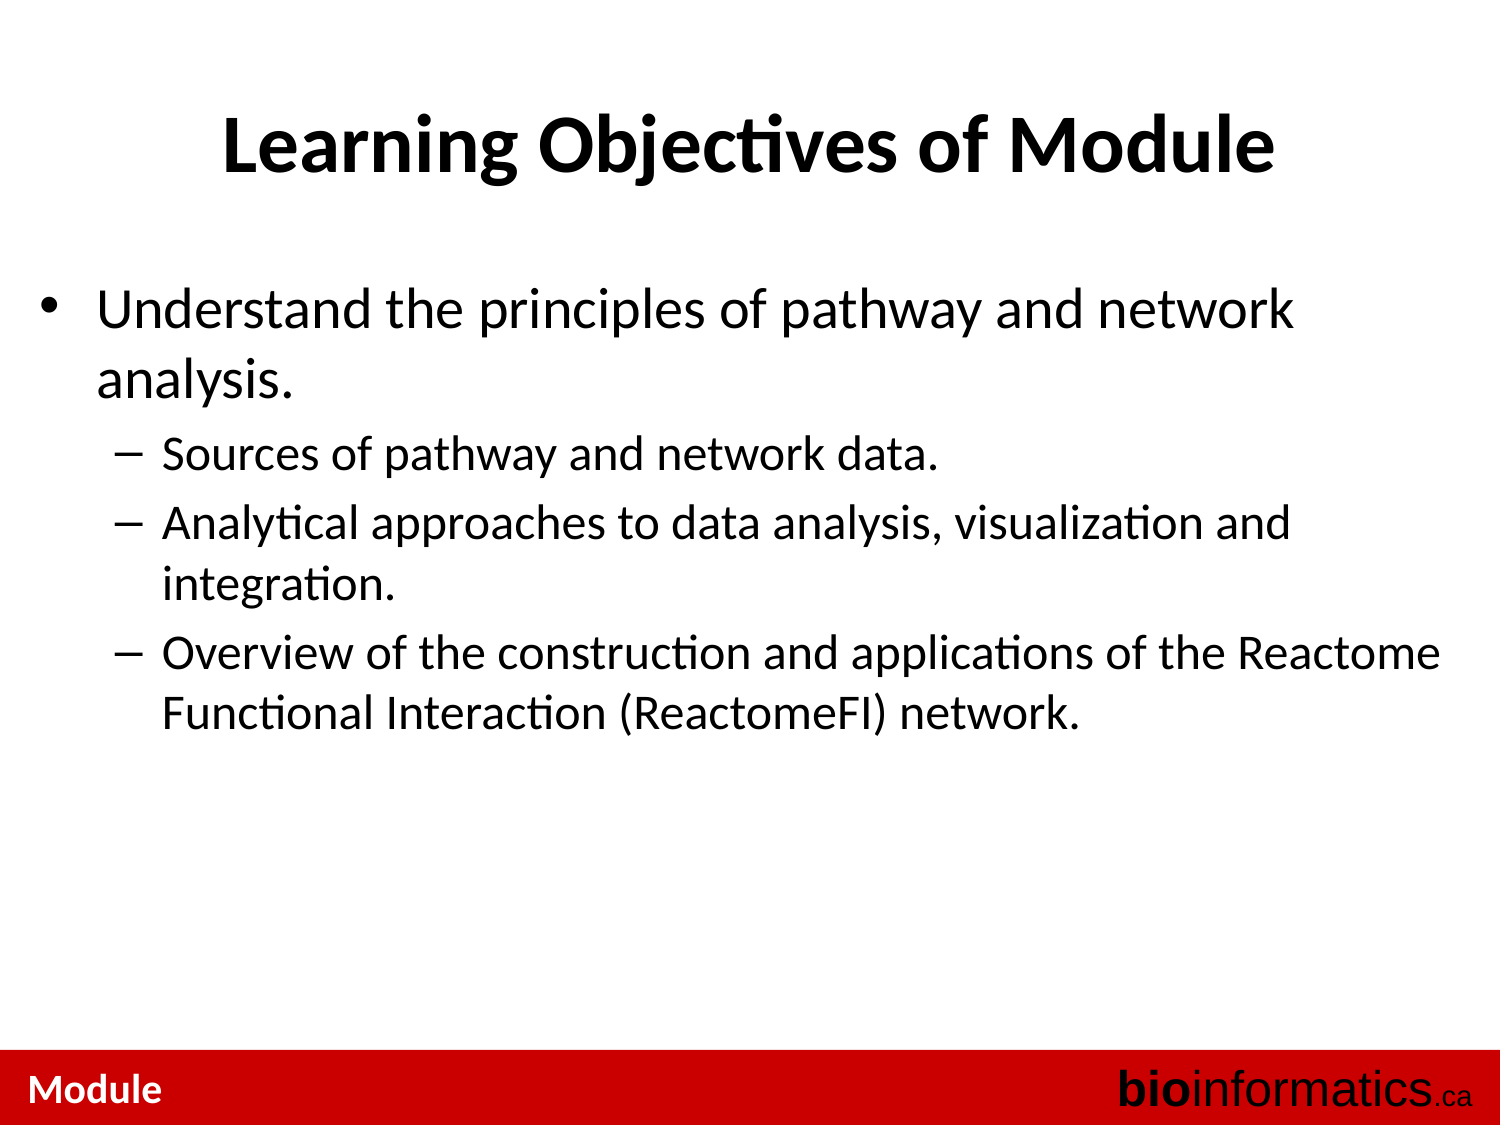

# Learning Objectives of Module
Understand the principles of pathway and network analysis.
Sources of pathway and network data.
Analytical approaches to data analysis, visualization and integration.
Overview of the construction and applications of the Reactome Functional Interaction (ReactomeFI) network.